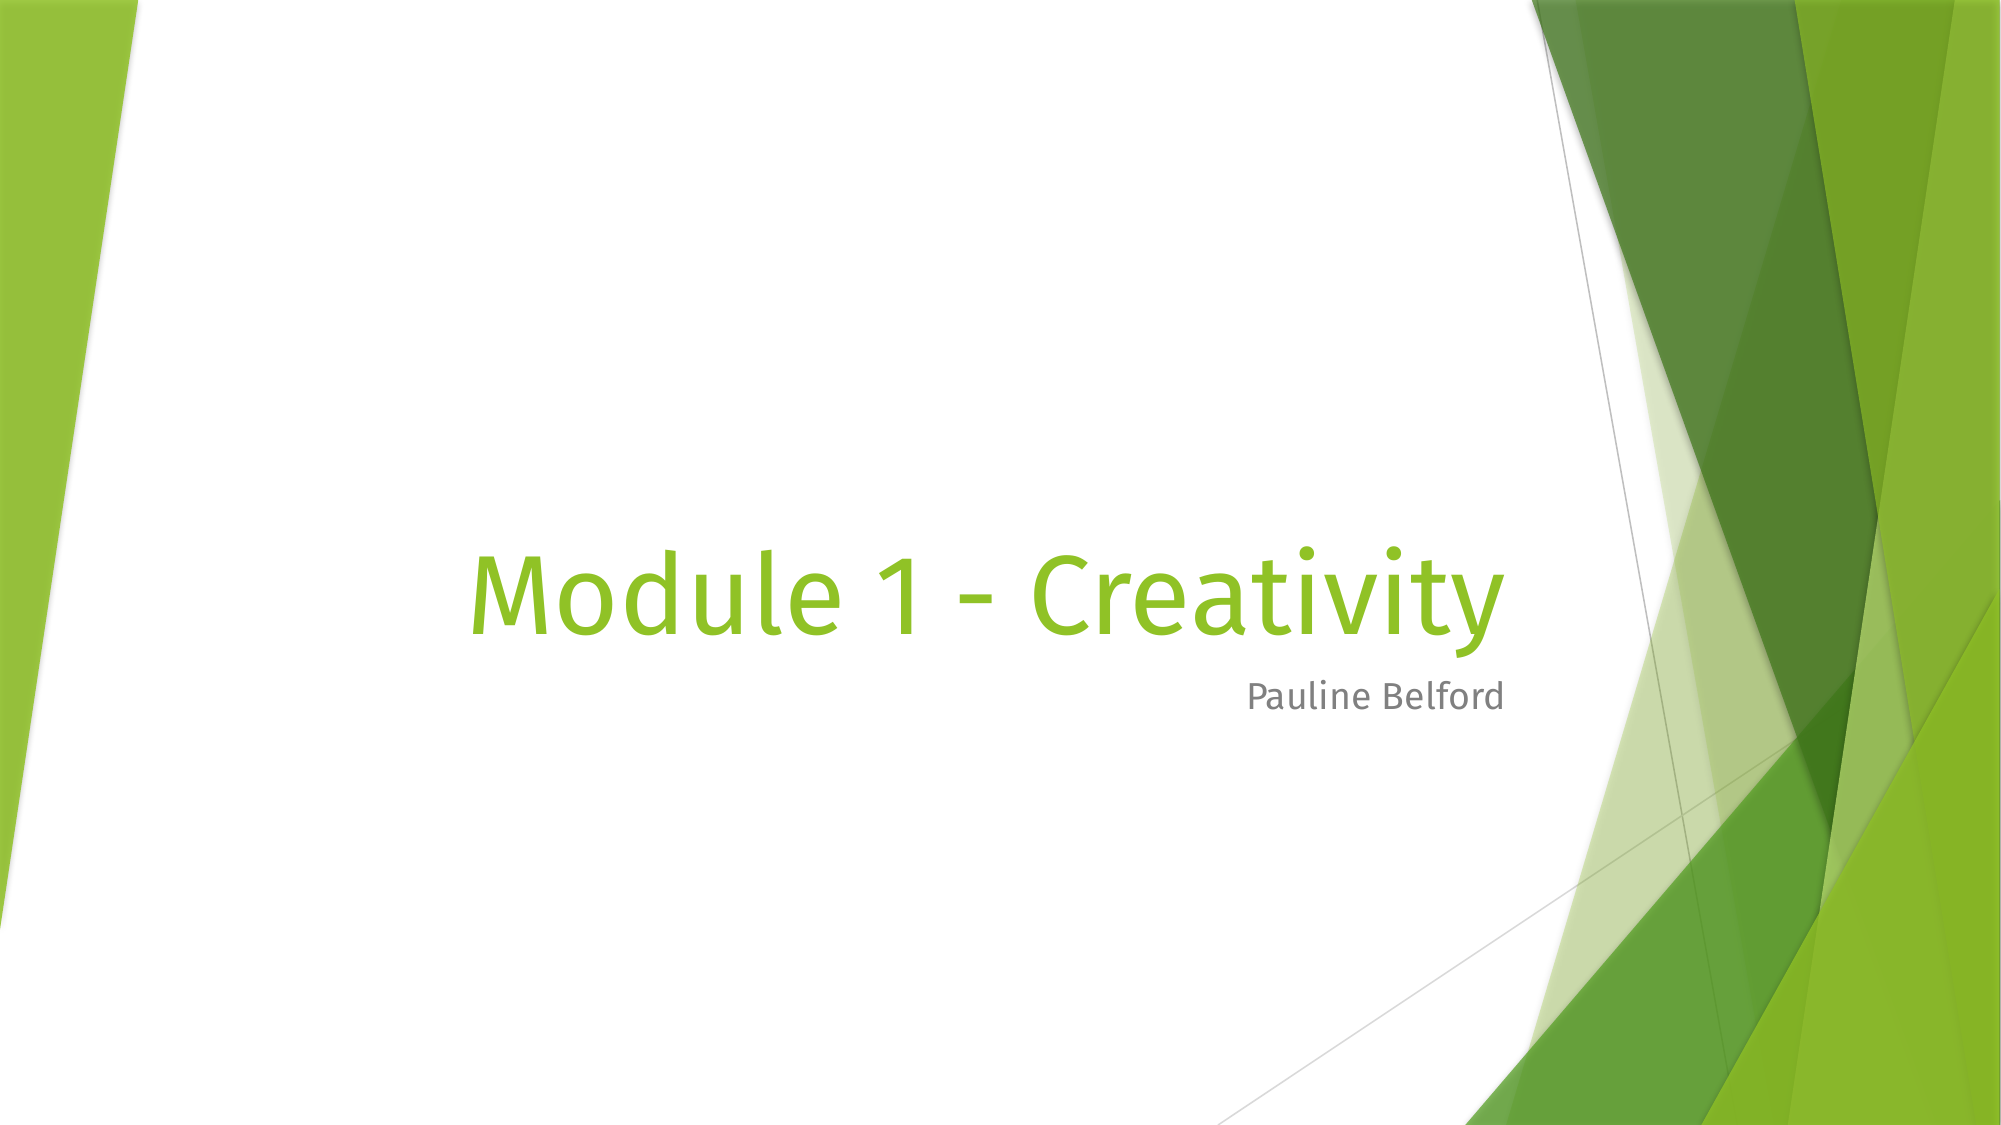

# Module 1 - Creativity
Pauline Belford